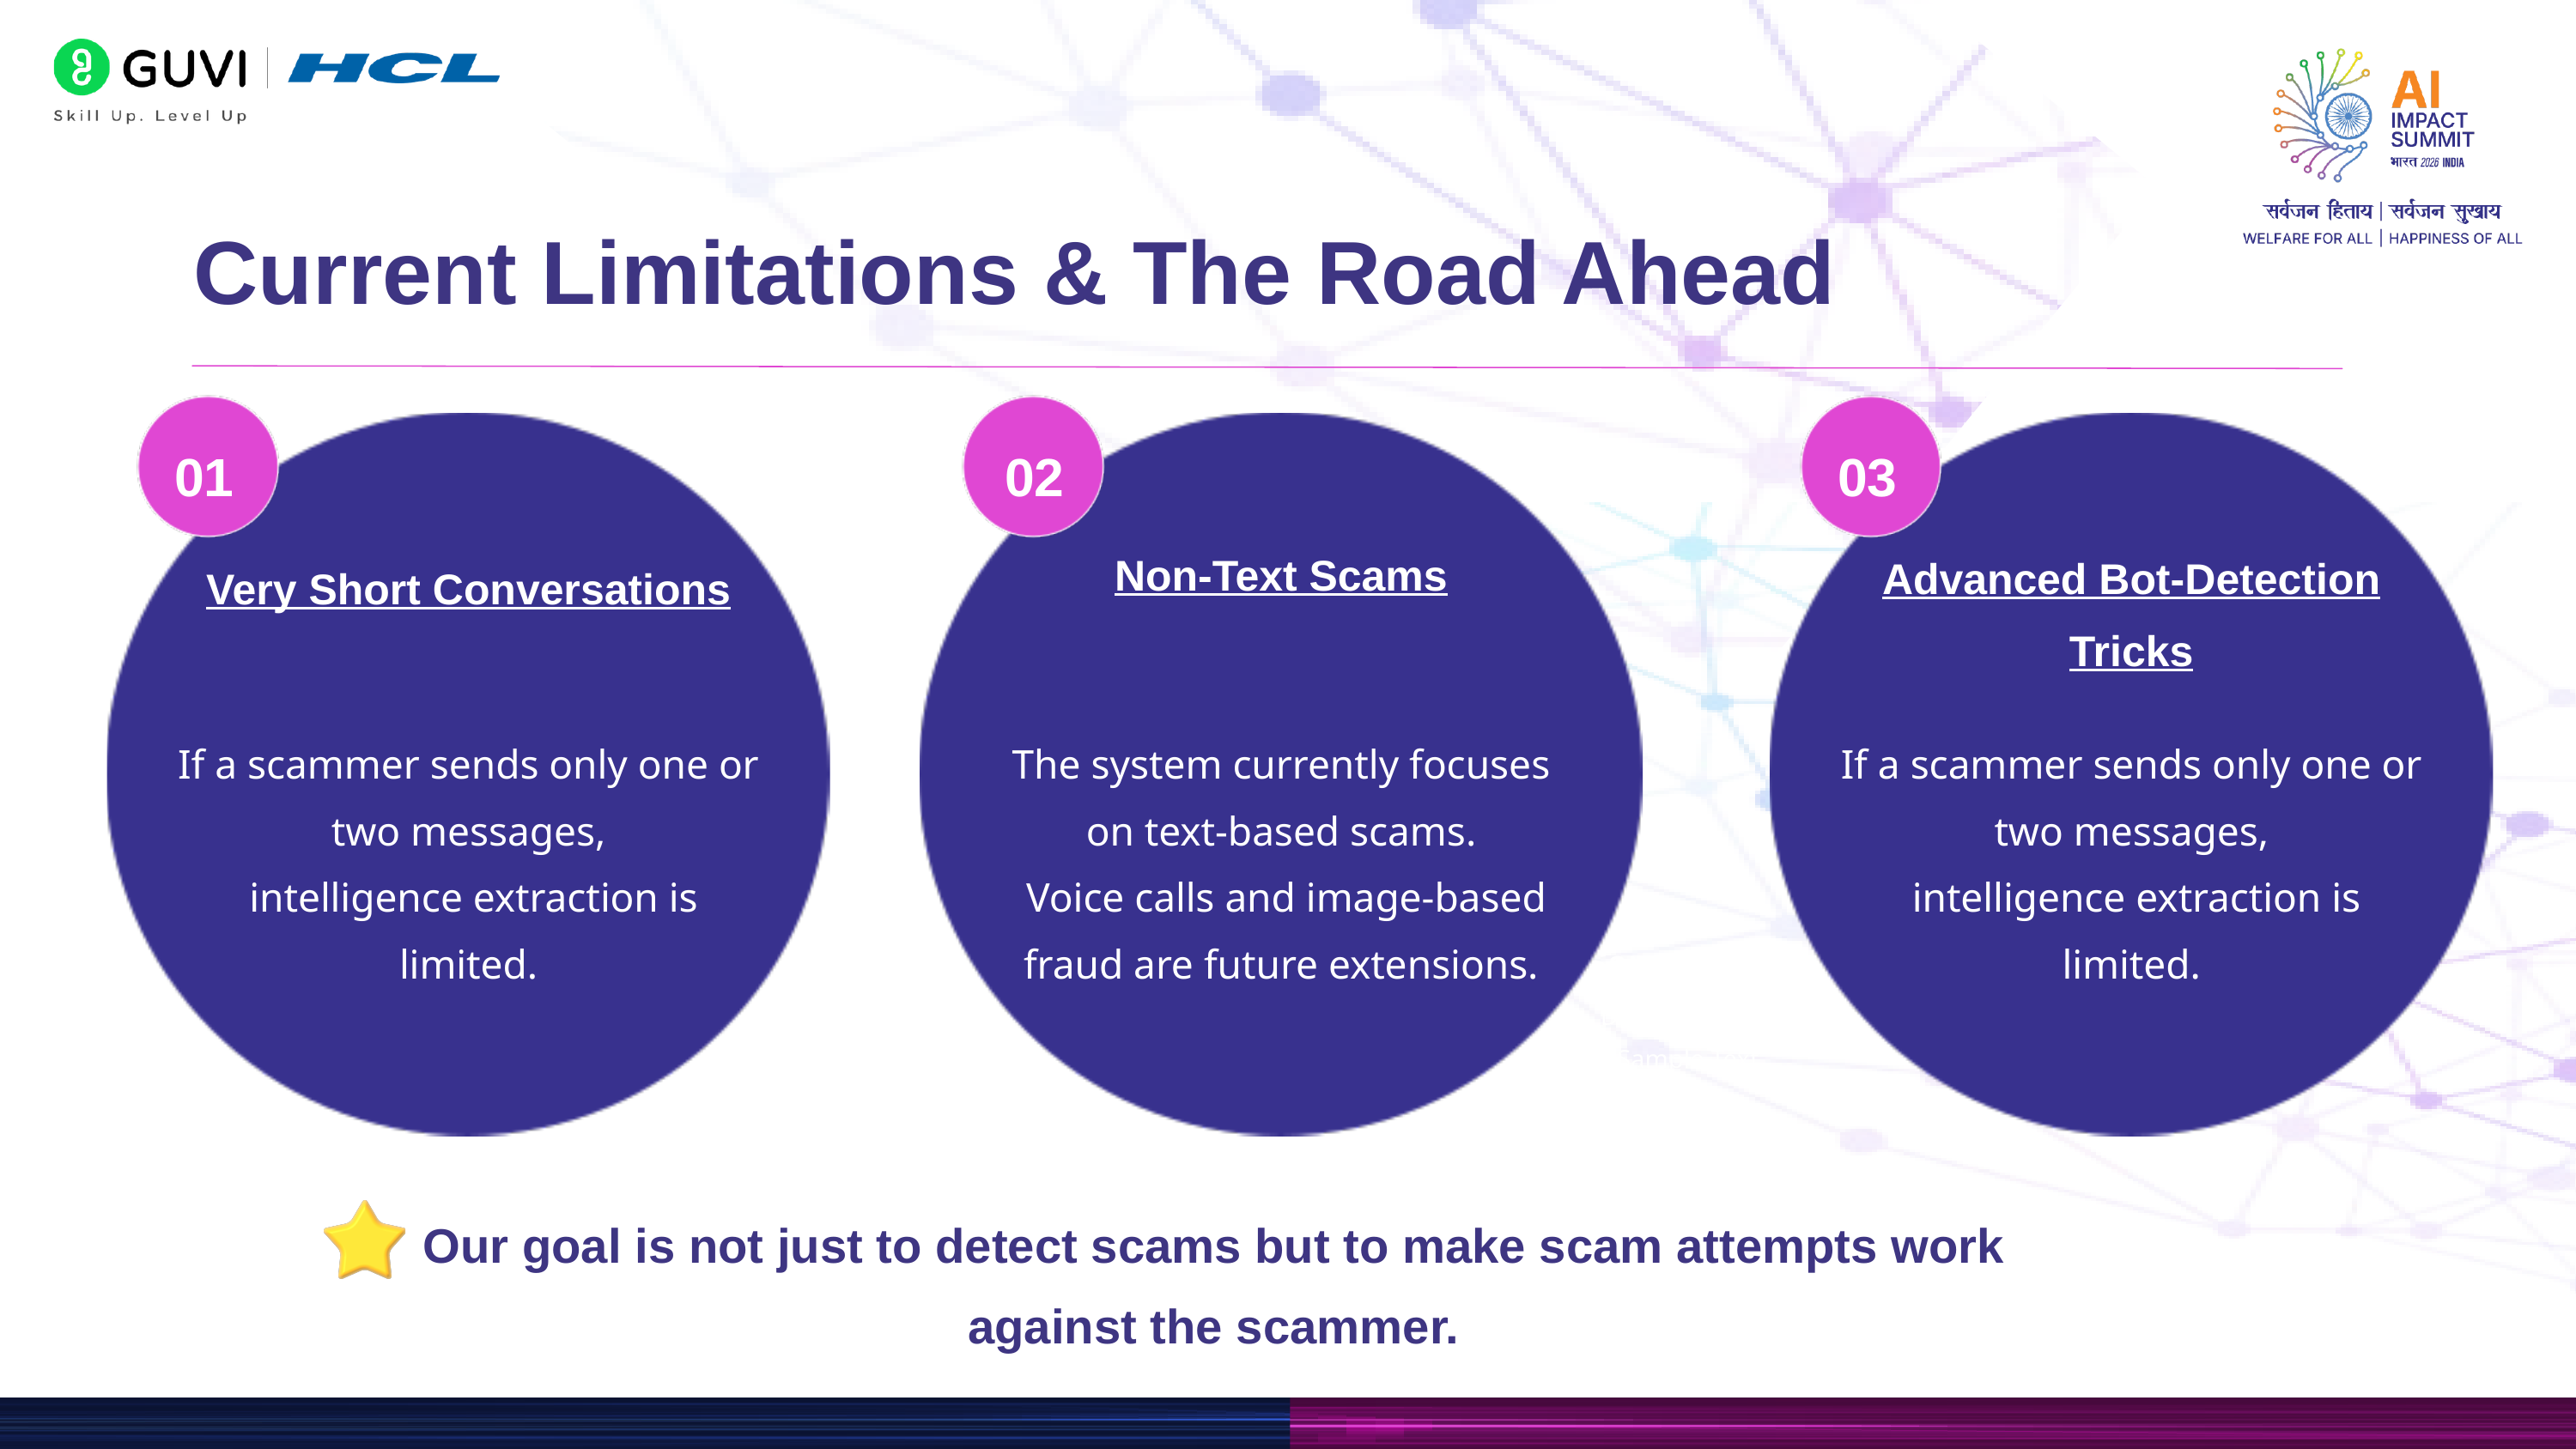

Current Limitations & The Road Ahead

01

02

03
Non-Text Scams
Advanced Bot-Detection Tricks
Very Short Conversations
If a scammer sends only one or two messages,
 intelligence extraction is limited.
The system currently focuses on text-based scams.
 Voice calls and image-based fraud are future extensions.
If a scammer sends only one or two messages,
 intelligence extraction is limited.

Sample Text
Description for
Sample Text
Our goal is not just to detect scams but to make scam attempts work against the scammer.